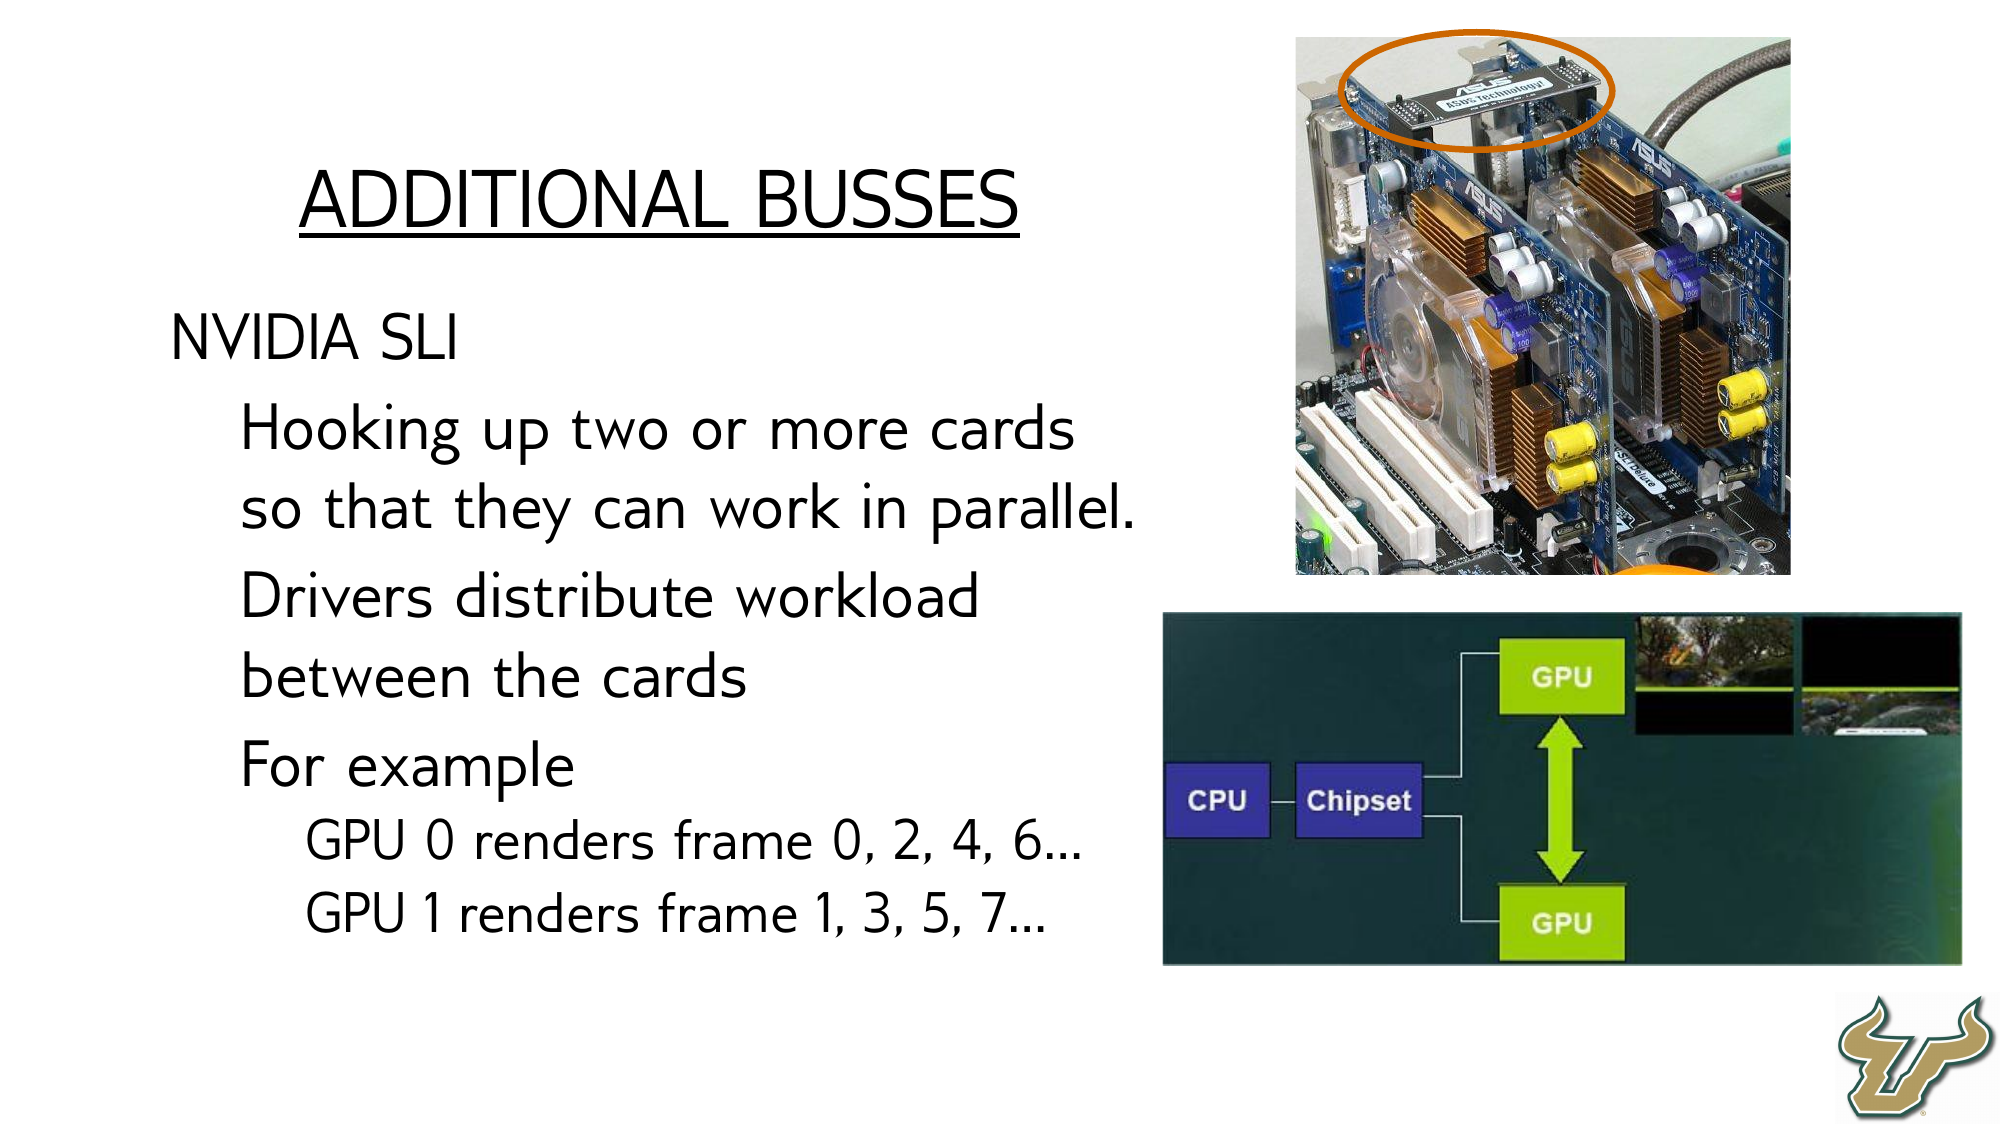

Additional busses
NVIDIA SLI
Hooking up two or more cards so that they can work in parallel.
Drivers distribute workload between the cards
For example
GPU 0 renders frame 0, 2, 4, 6…
GPU 1 renders frame 1, 3, 5, 7…